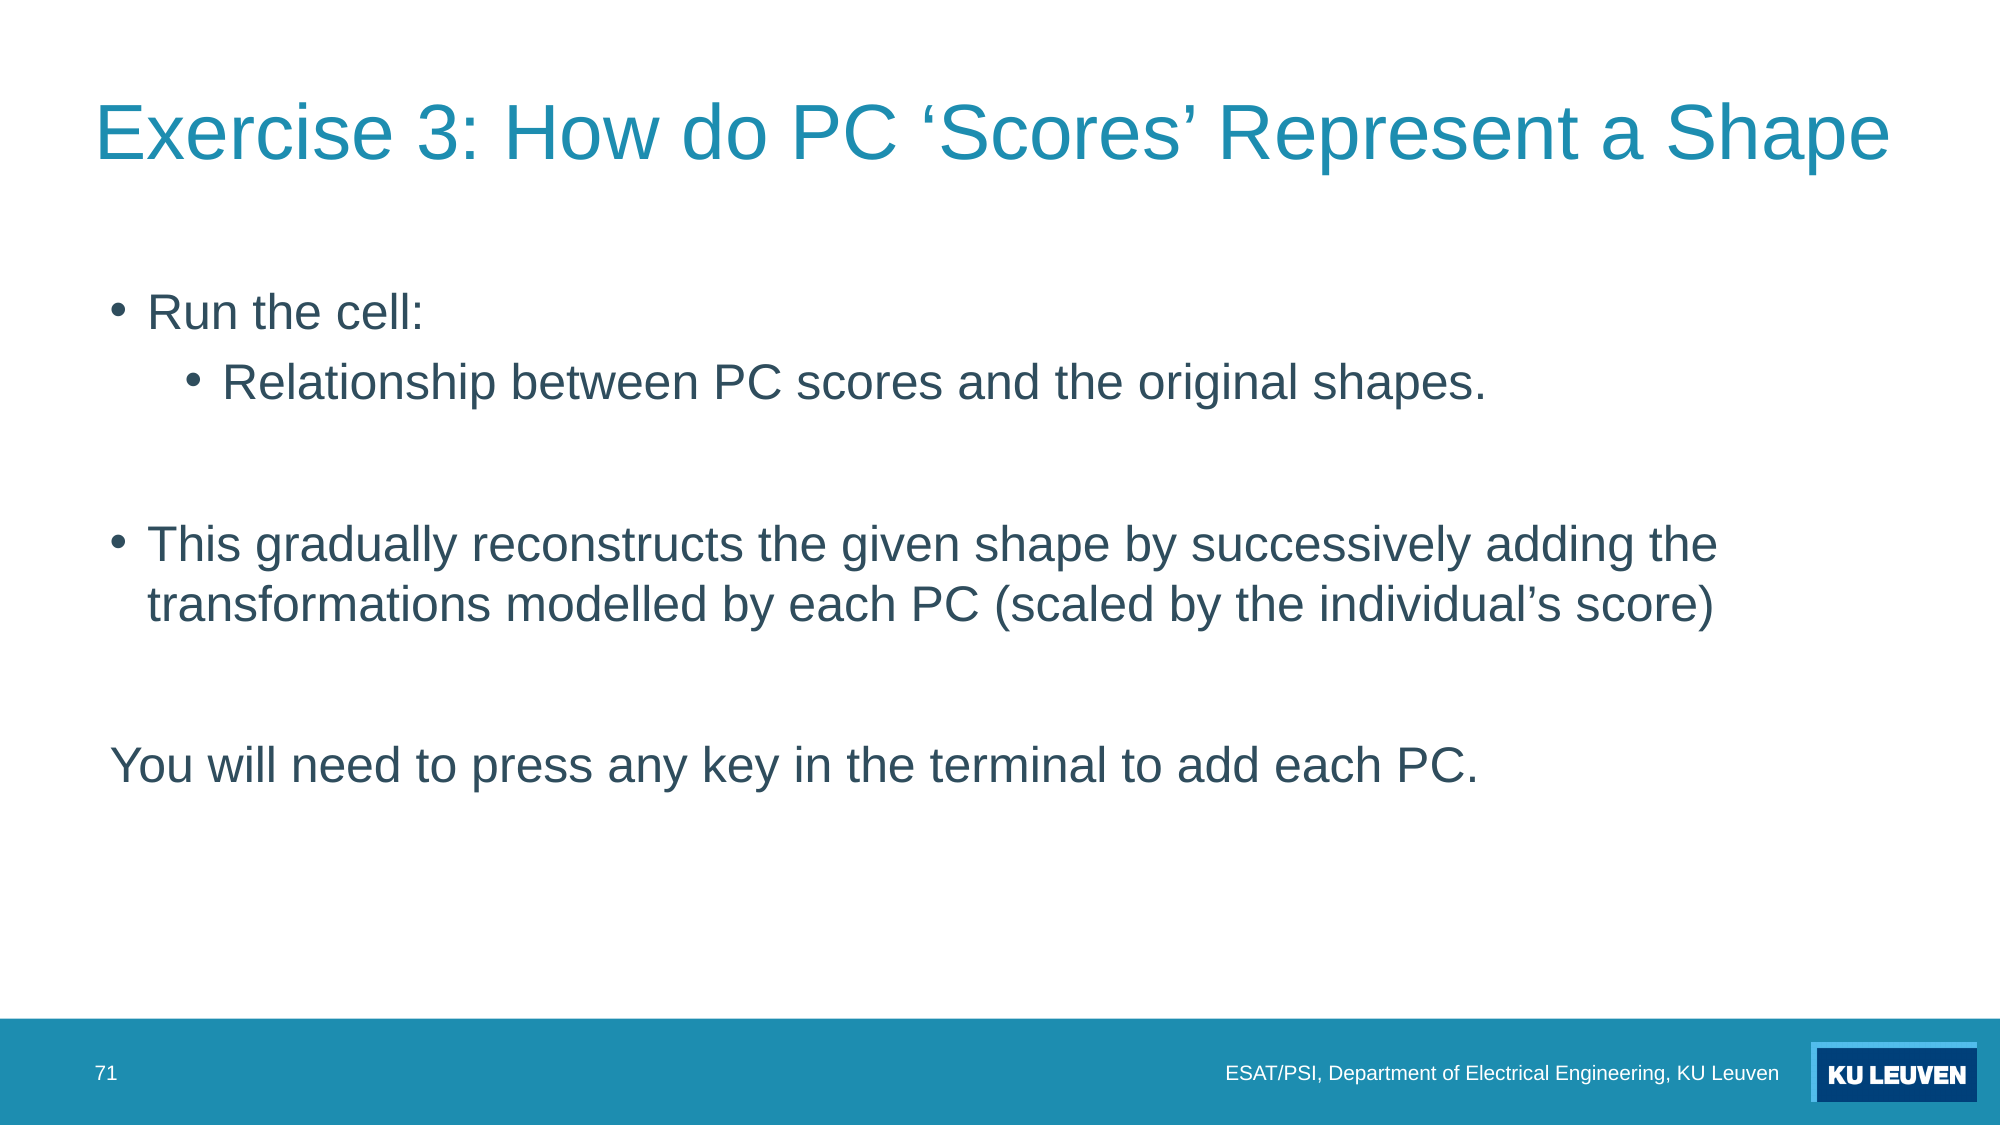

# Exercise 3: How do PC ‘Scores’ Represent a Shape
Run the cell:
Relationship between PC scores and the original shapes.

This gradually reconstructs the given shape by successively adding the transformations modelled by each PC (scaled by the individual’s score)

You will need to press any key in the terminal to add each PC.

71
ESAT/PSI, Department of Electrical Engineering, KU Leuven